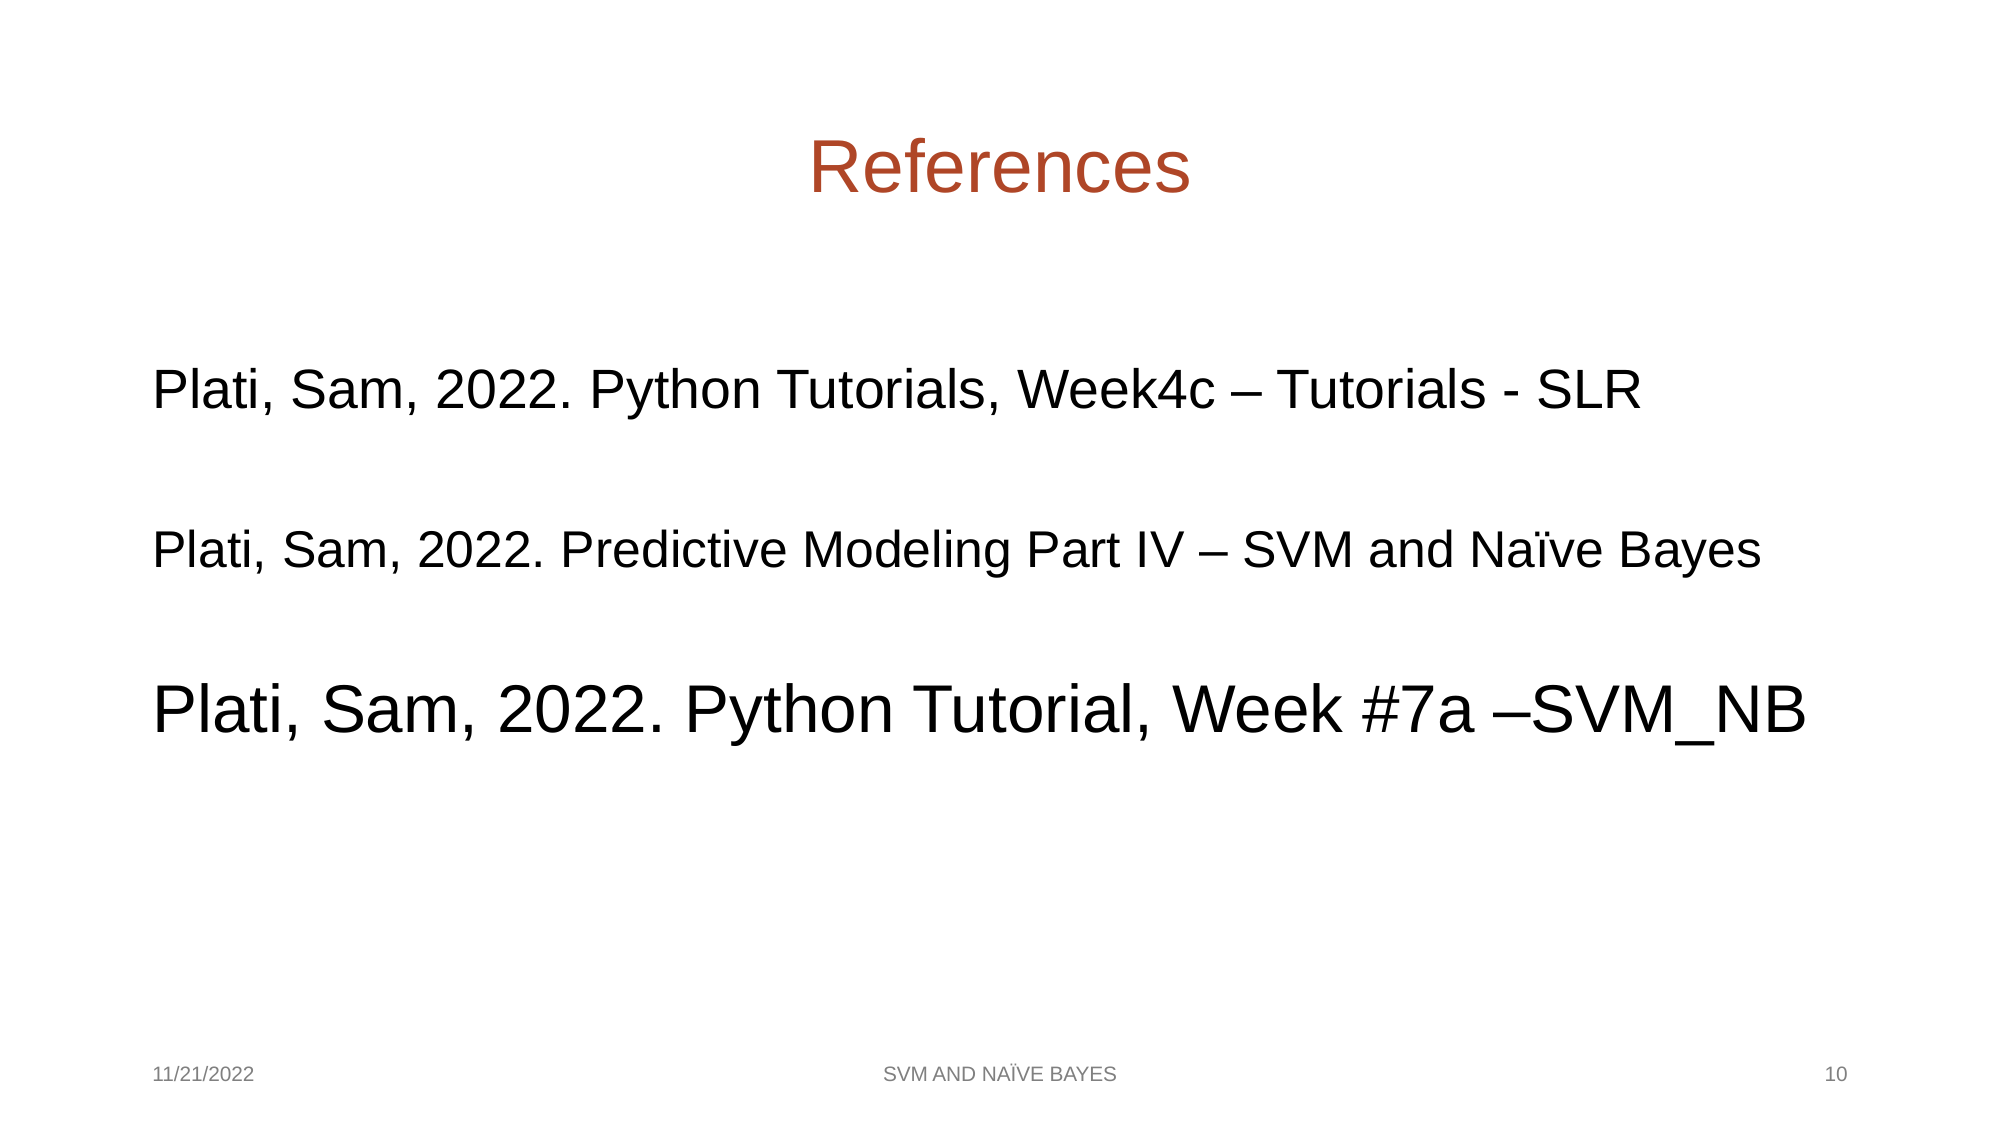

# References
Plati, Sam, 2022. Python Tutorials, Week4c – Tutorials - SLR
Plati, Sam, 2022. Predictive Modeling Part IV – SVM and Naïve Bayes
Plati, Sam, 2022. Python Tutorial, Week #7a –SVM_NB
11/21/2022
SVM AND NAÏVE BAYES
10